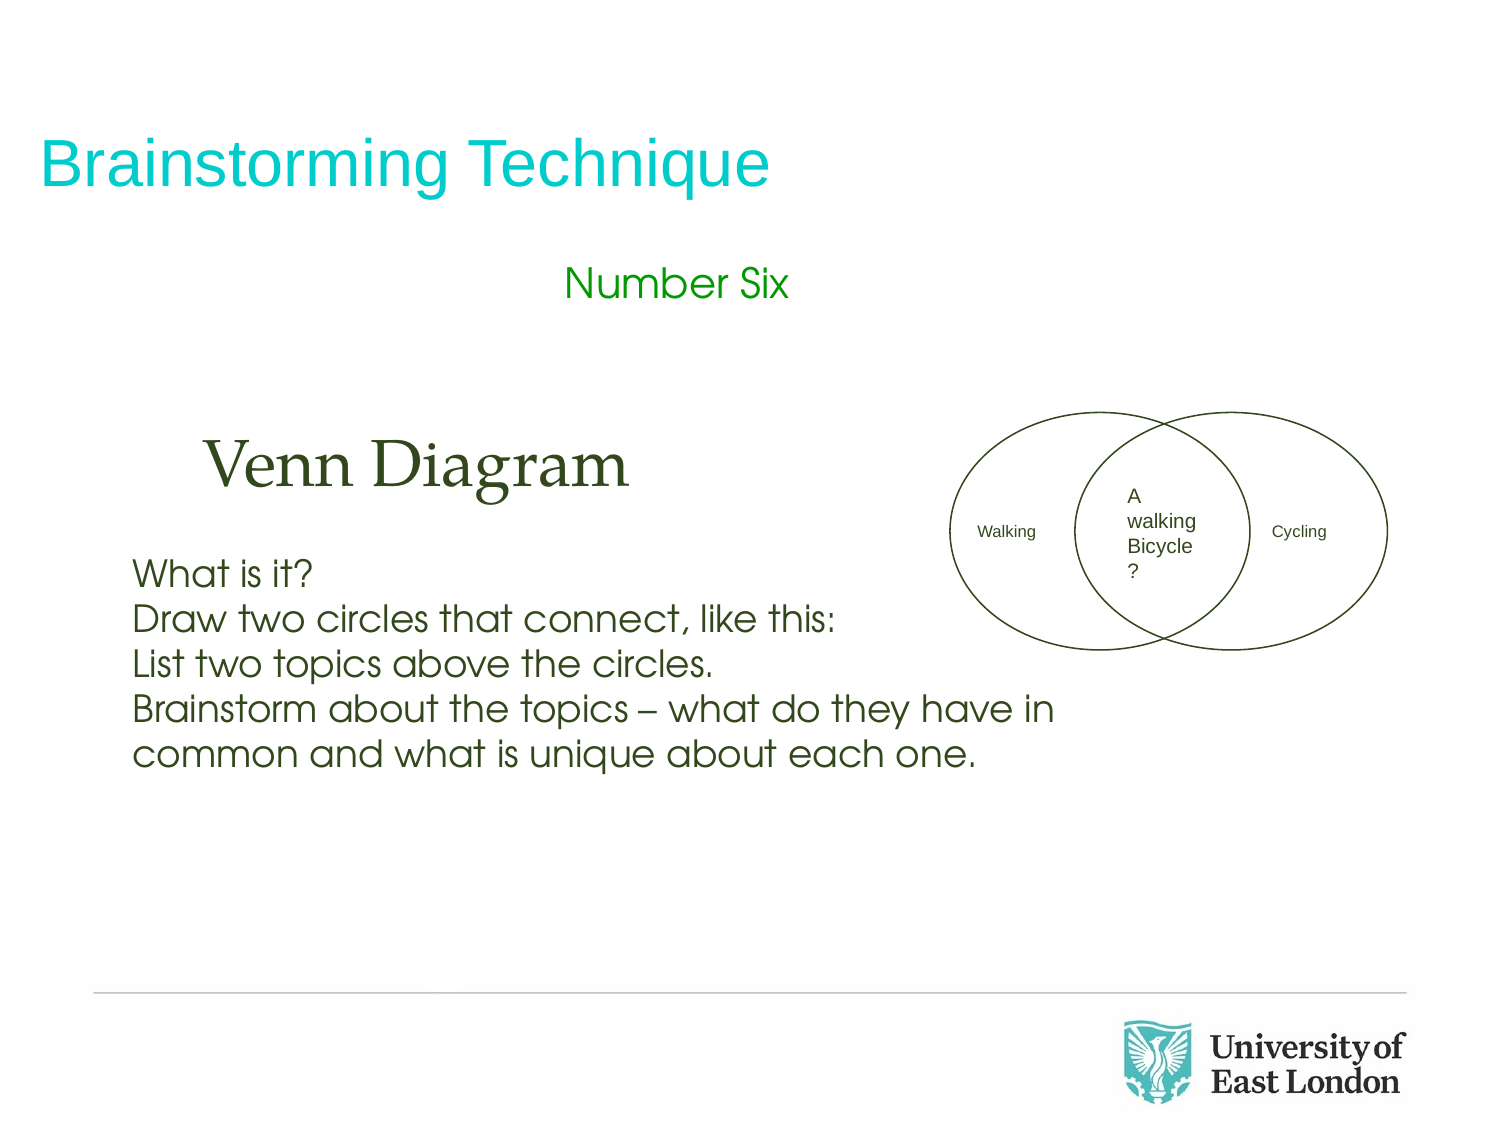

Brainstorming Technique
Number Six
Venn Diagram

A walking Bicycle?
Walking
Cycling
What is it?
Draw two circles that connect, like this:
List two topics above the circles.
Brainstorm about the topics – what do they have in common and what is unique about each one.